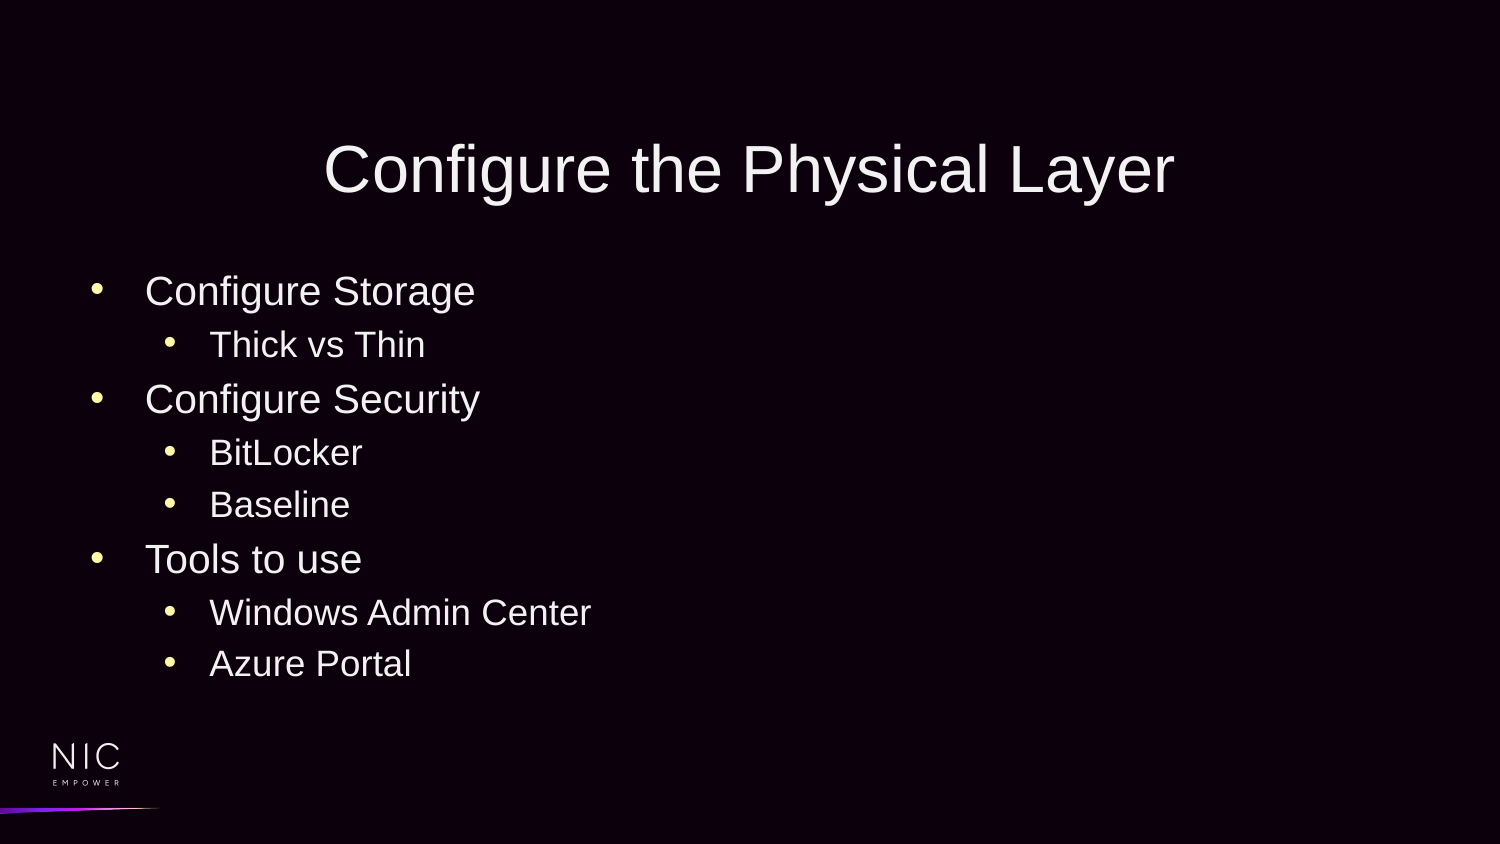

# Configure the Physical Layer
Configure Storage
Thick vs Thin
Configure Security
BitLocker
Baseline
Tools to use
Windows Admin Center
Azure Portal